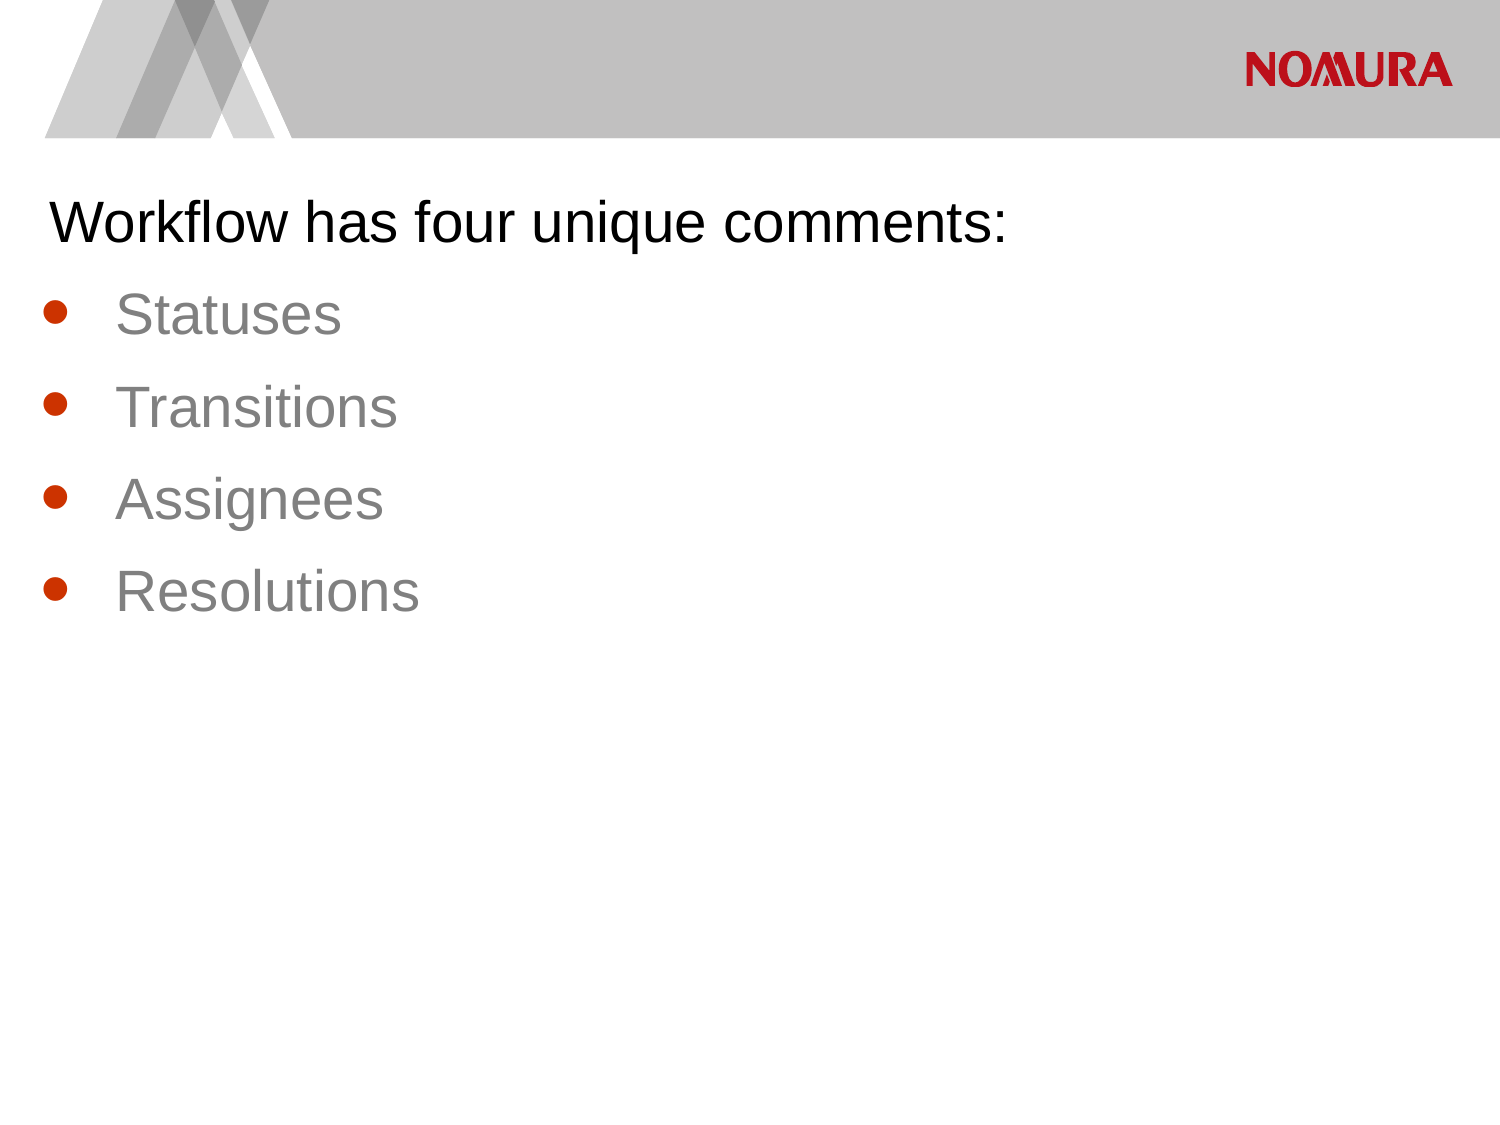

Workflow has four unique comments:
Statuses
Transitions
Assignees
Resolutions